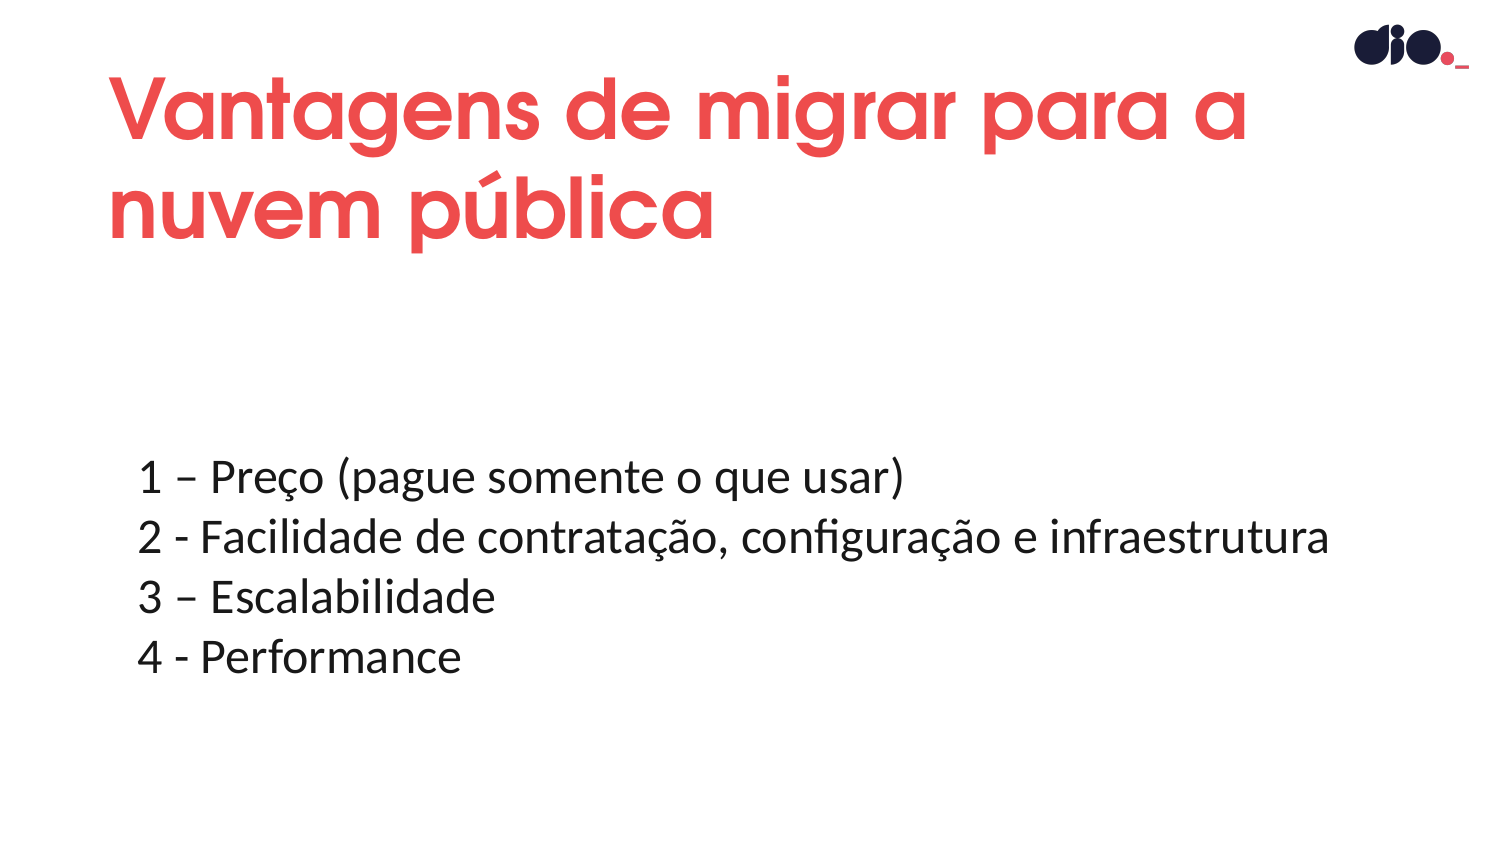

Vantagens de migrar para a nuvem pública
1 – Preço (pague somente o que usar)
2 - Facilidade de contratação, configuração e infraestrutura
3 – Escalabilidade
4 - Performance